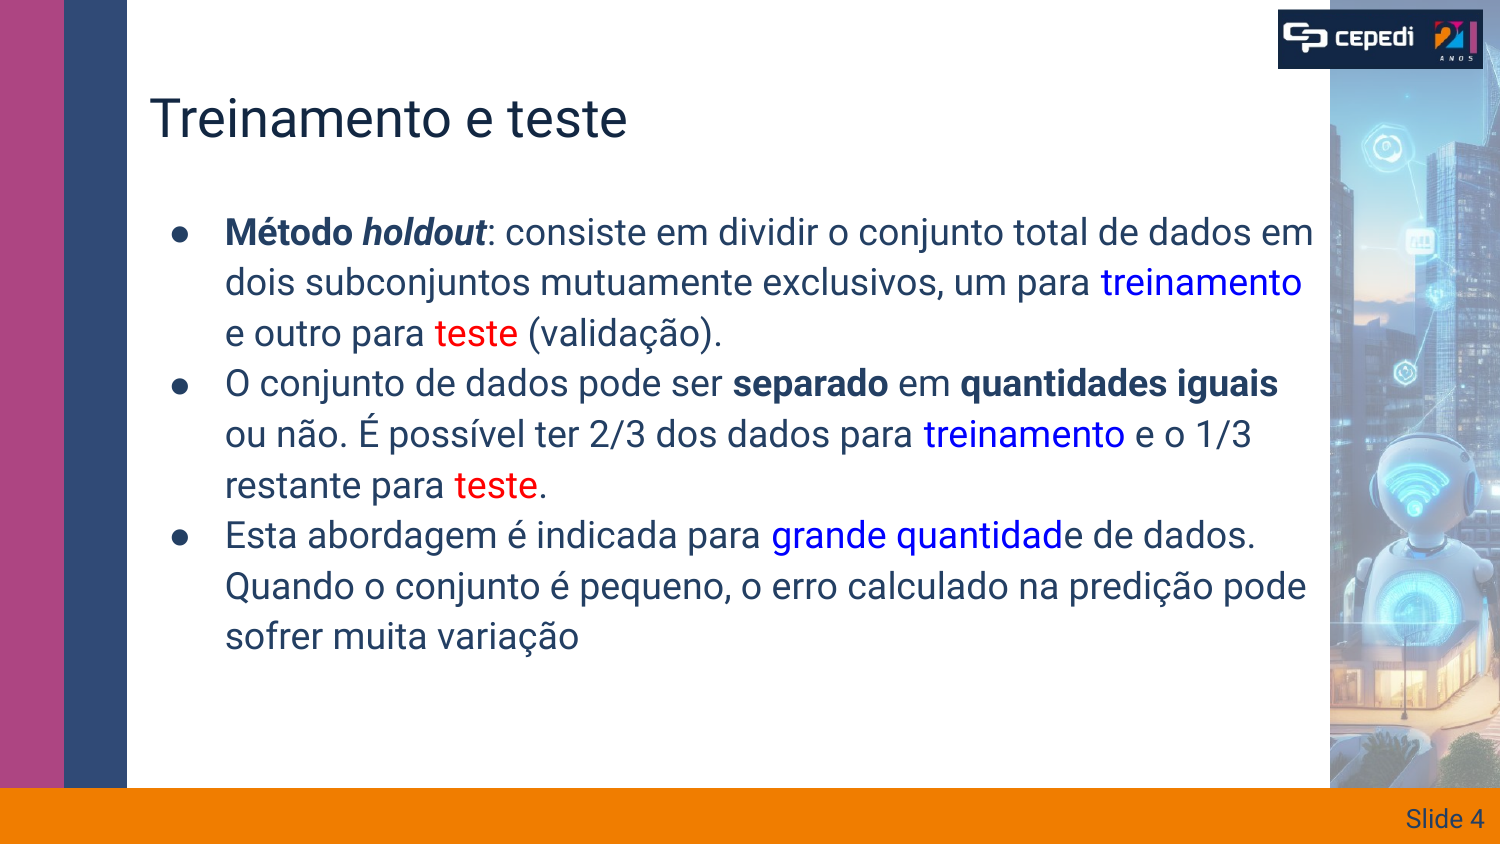

# Treinamento e teste
Método holdout: consiste em dividir o conjunto total de dados em dois subconjuntos mutuamente exclusivos, um para treinamento e outro para teste (validação).
O conjunto de dados pode ser separado em quantidades iguais ou não. É possível ter 2/3 dos dados para treinamento e o 1/3 restante para teste.
Esta abordagem é indicada para grande quantidade de dados. Quando o conjunto é pequeno, o erro calculado na predição pode sofrer muita variação

Slide 4